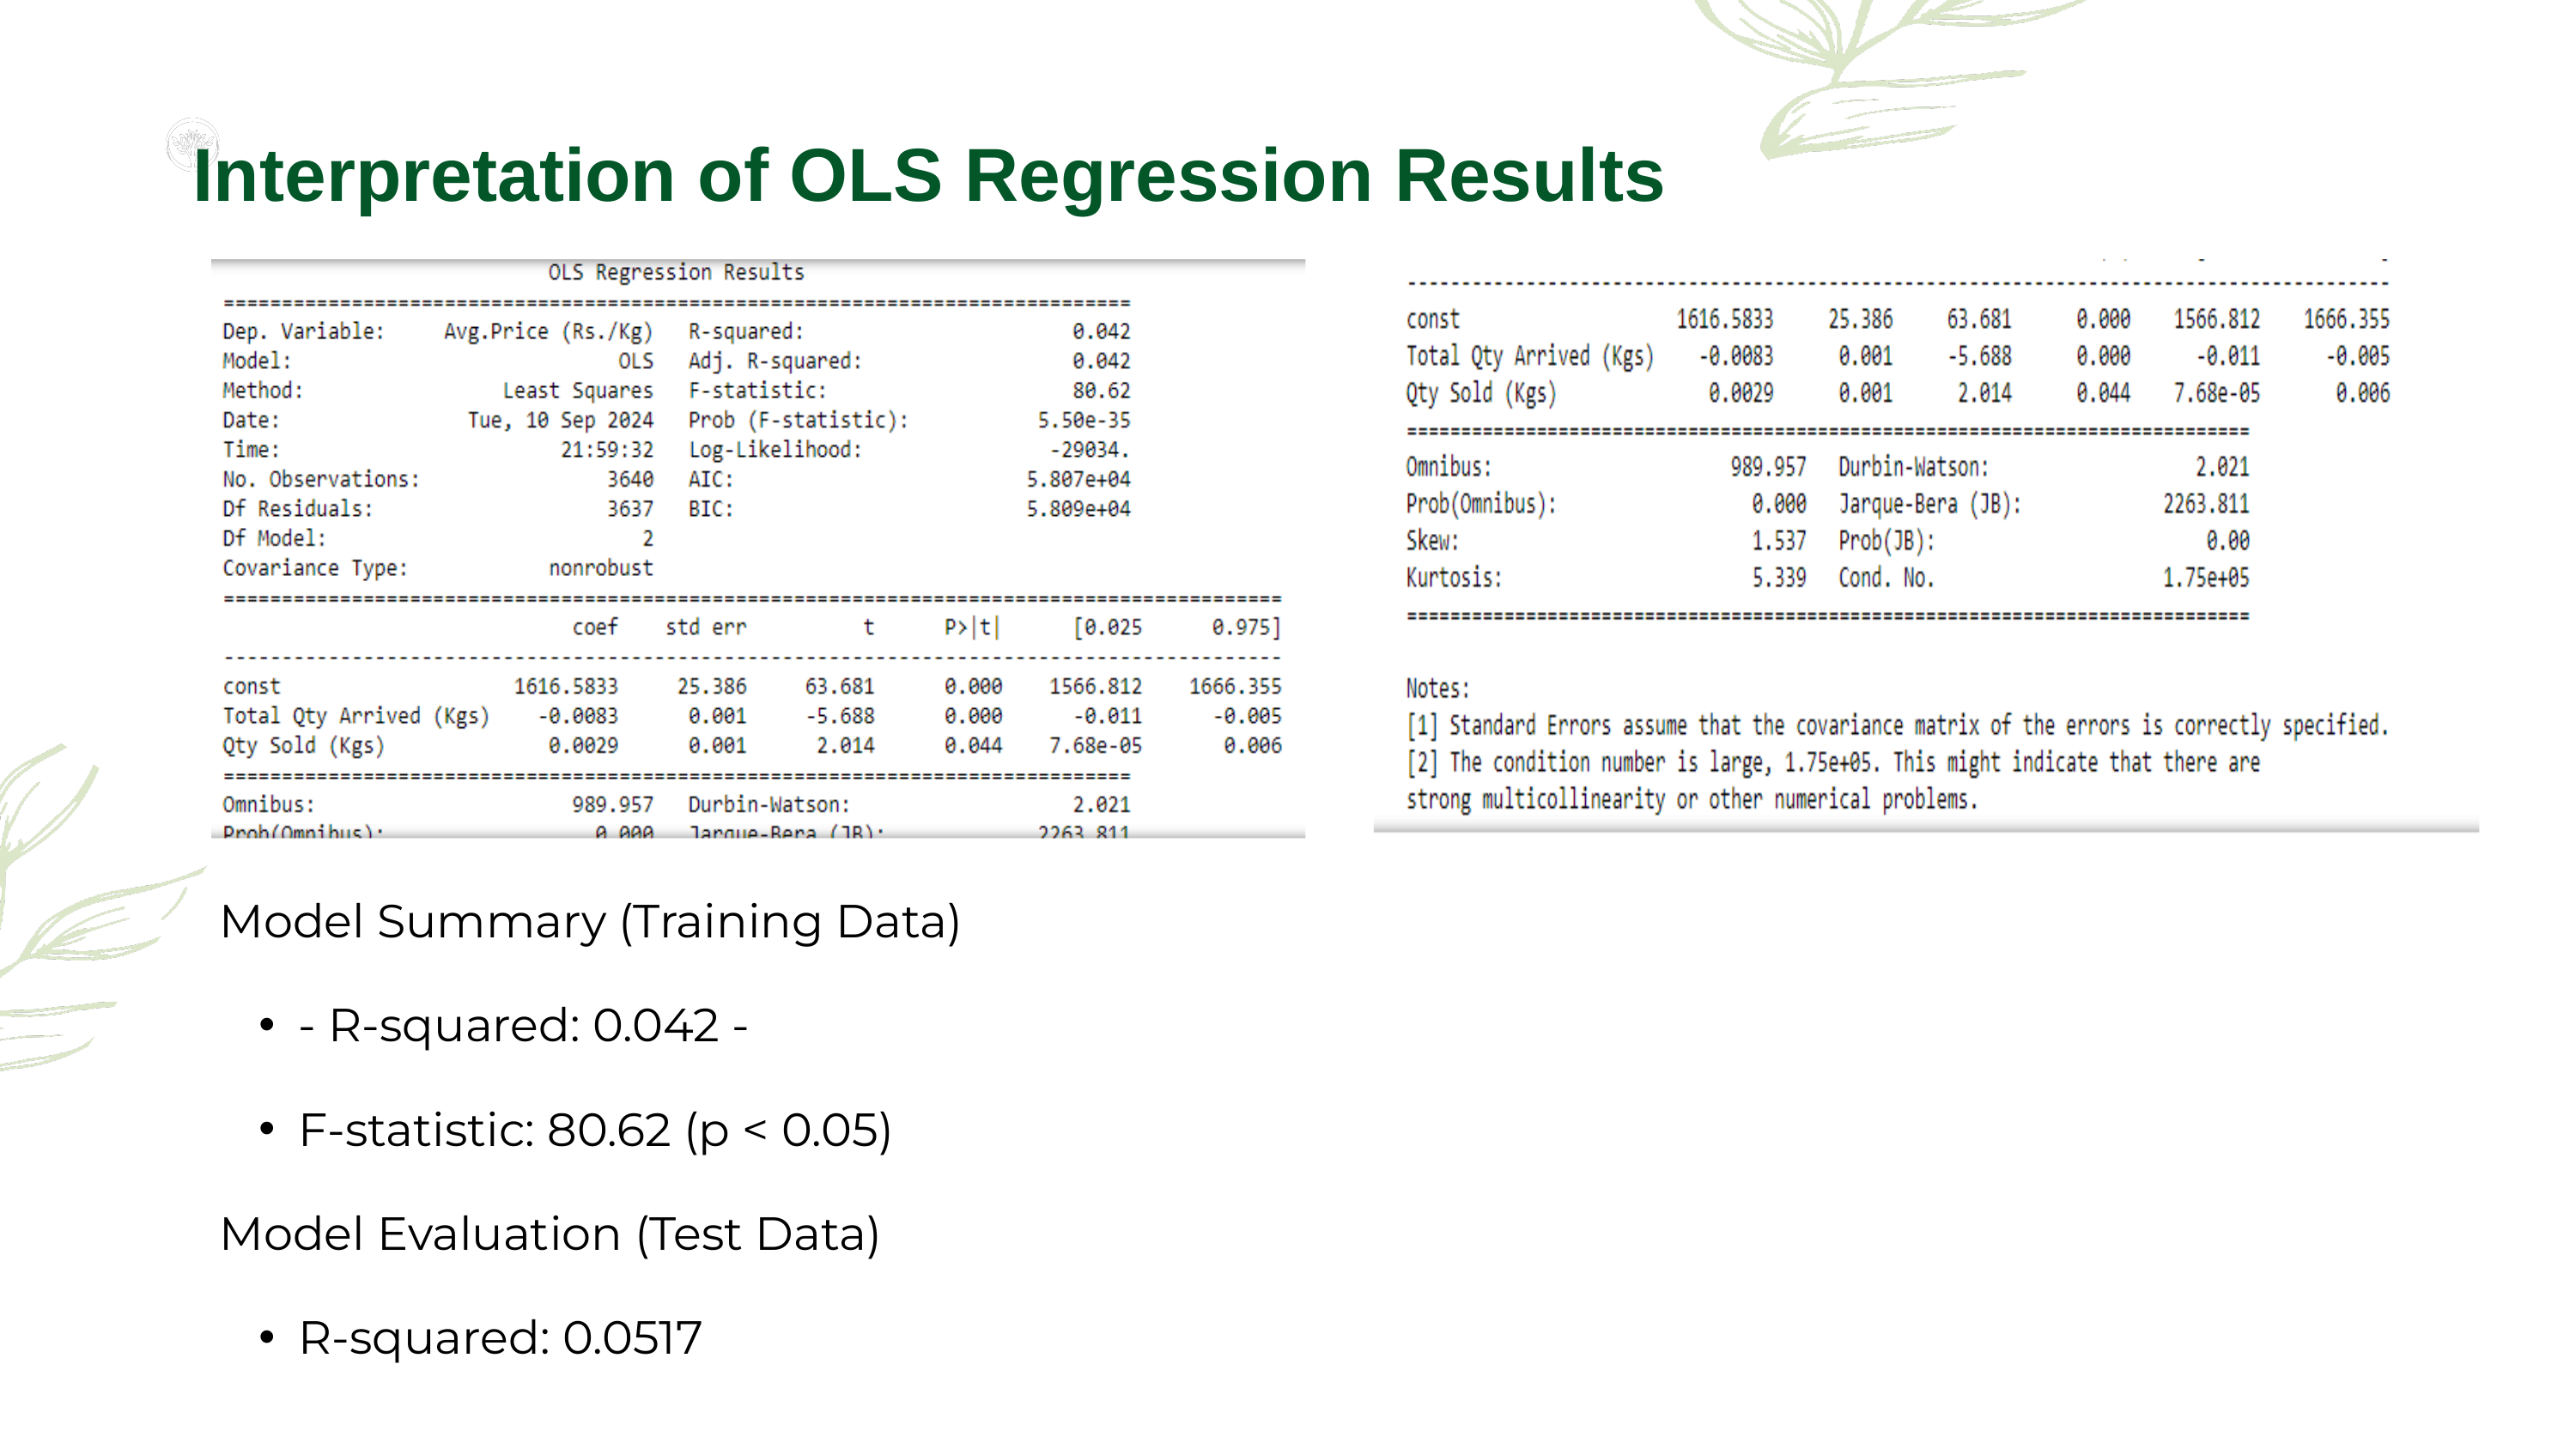

Borcelle
Interpretation of OLS Regression Results

Model Summary (Training Data)
- R-squared: 0.042 -
F-statistic: 80.62 (p < 0.05)
Model Evaluation (Test Data)
R-squared: 0.0517
Presentations are tools that can be used as lectures.